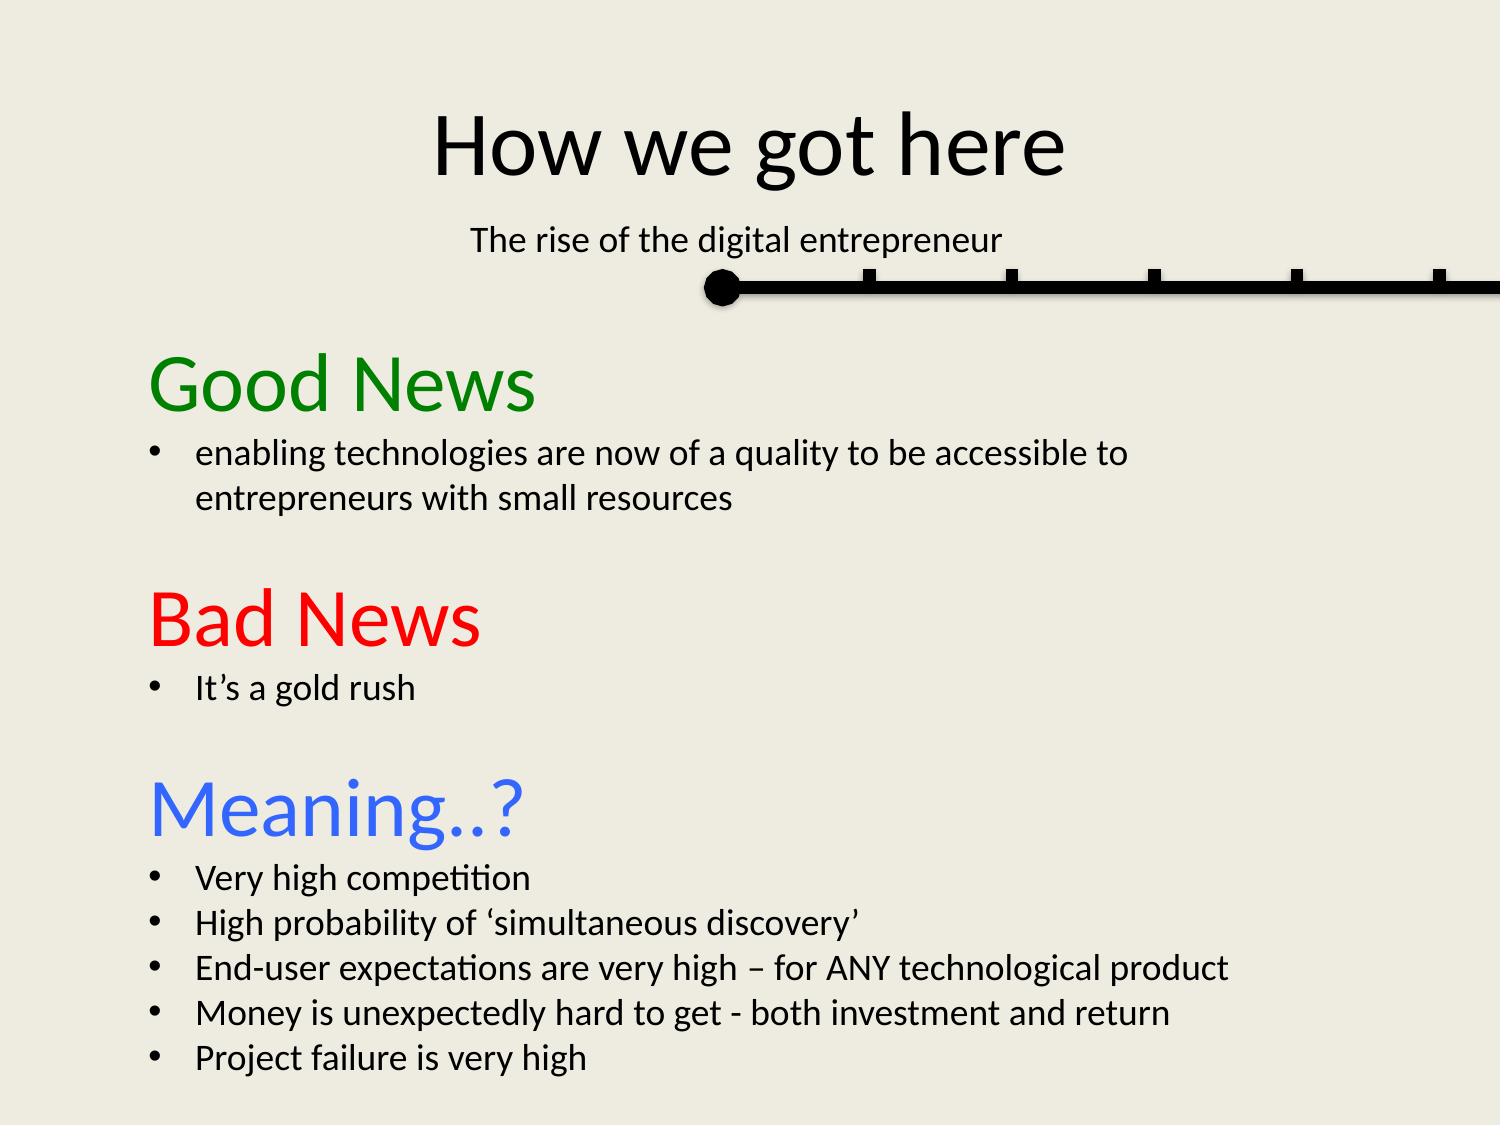

# How we got here
The rise of the digital entrepreneur
Good News
enabling technologies are now of a quality to be accessible to  entrepreneurs with small resources

Bad News
It’s a gold rush

Meaning..?
Very high competition
High probability of ‘simultaneous discovery’
End-user expectations are very high – for ANY technological product
Money is unexpectedly hard to get - both investment and return
Project failure is very high